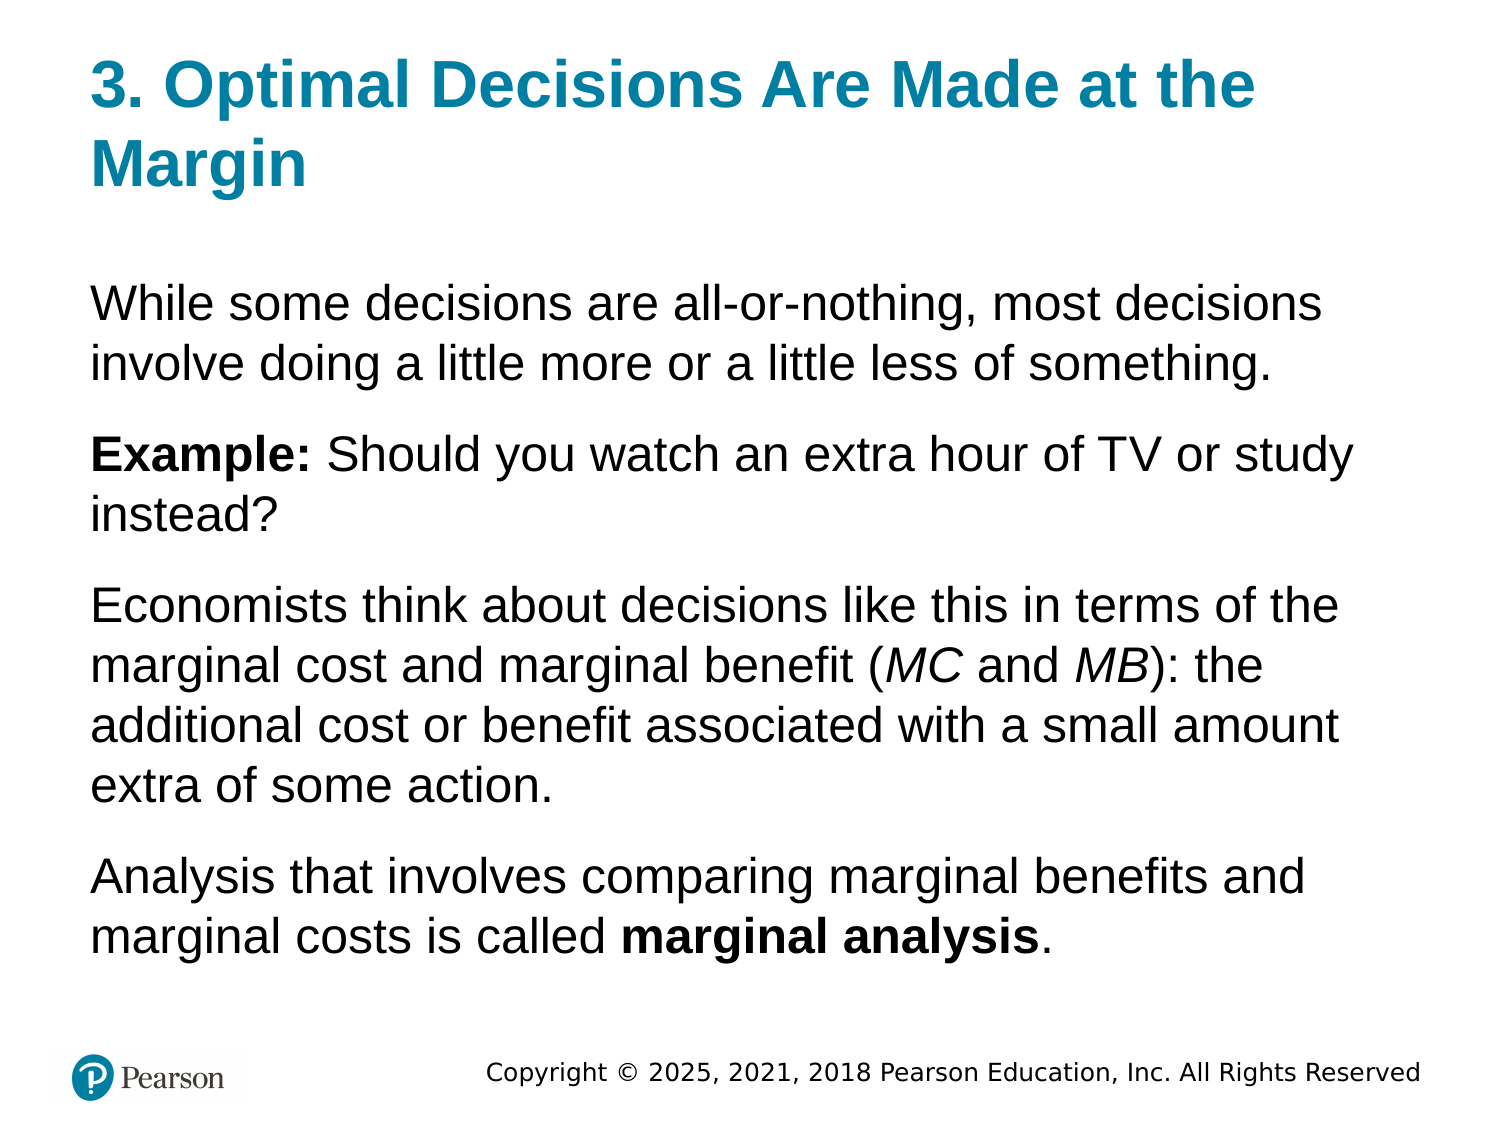

# 3. Optimal Decisions Are Made at the Margin
While some decisions are all-or-nothing, most decisions involve doing a little more or a little less of something.
Example: Should you watch an extra hour of T V or study instead?
Economists think about decisions like this in terms of the marginal cost and marginal benefit (M C and M B): the additional cost or benefit associated with a small amount extra of some action.
Analysis that involves comparing marginal benefits and marginal costs is called marginal analysis.